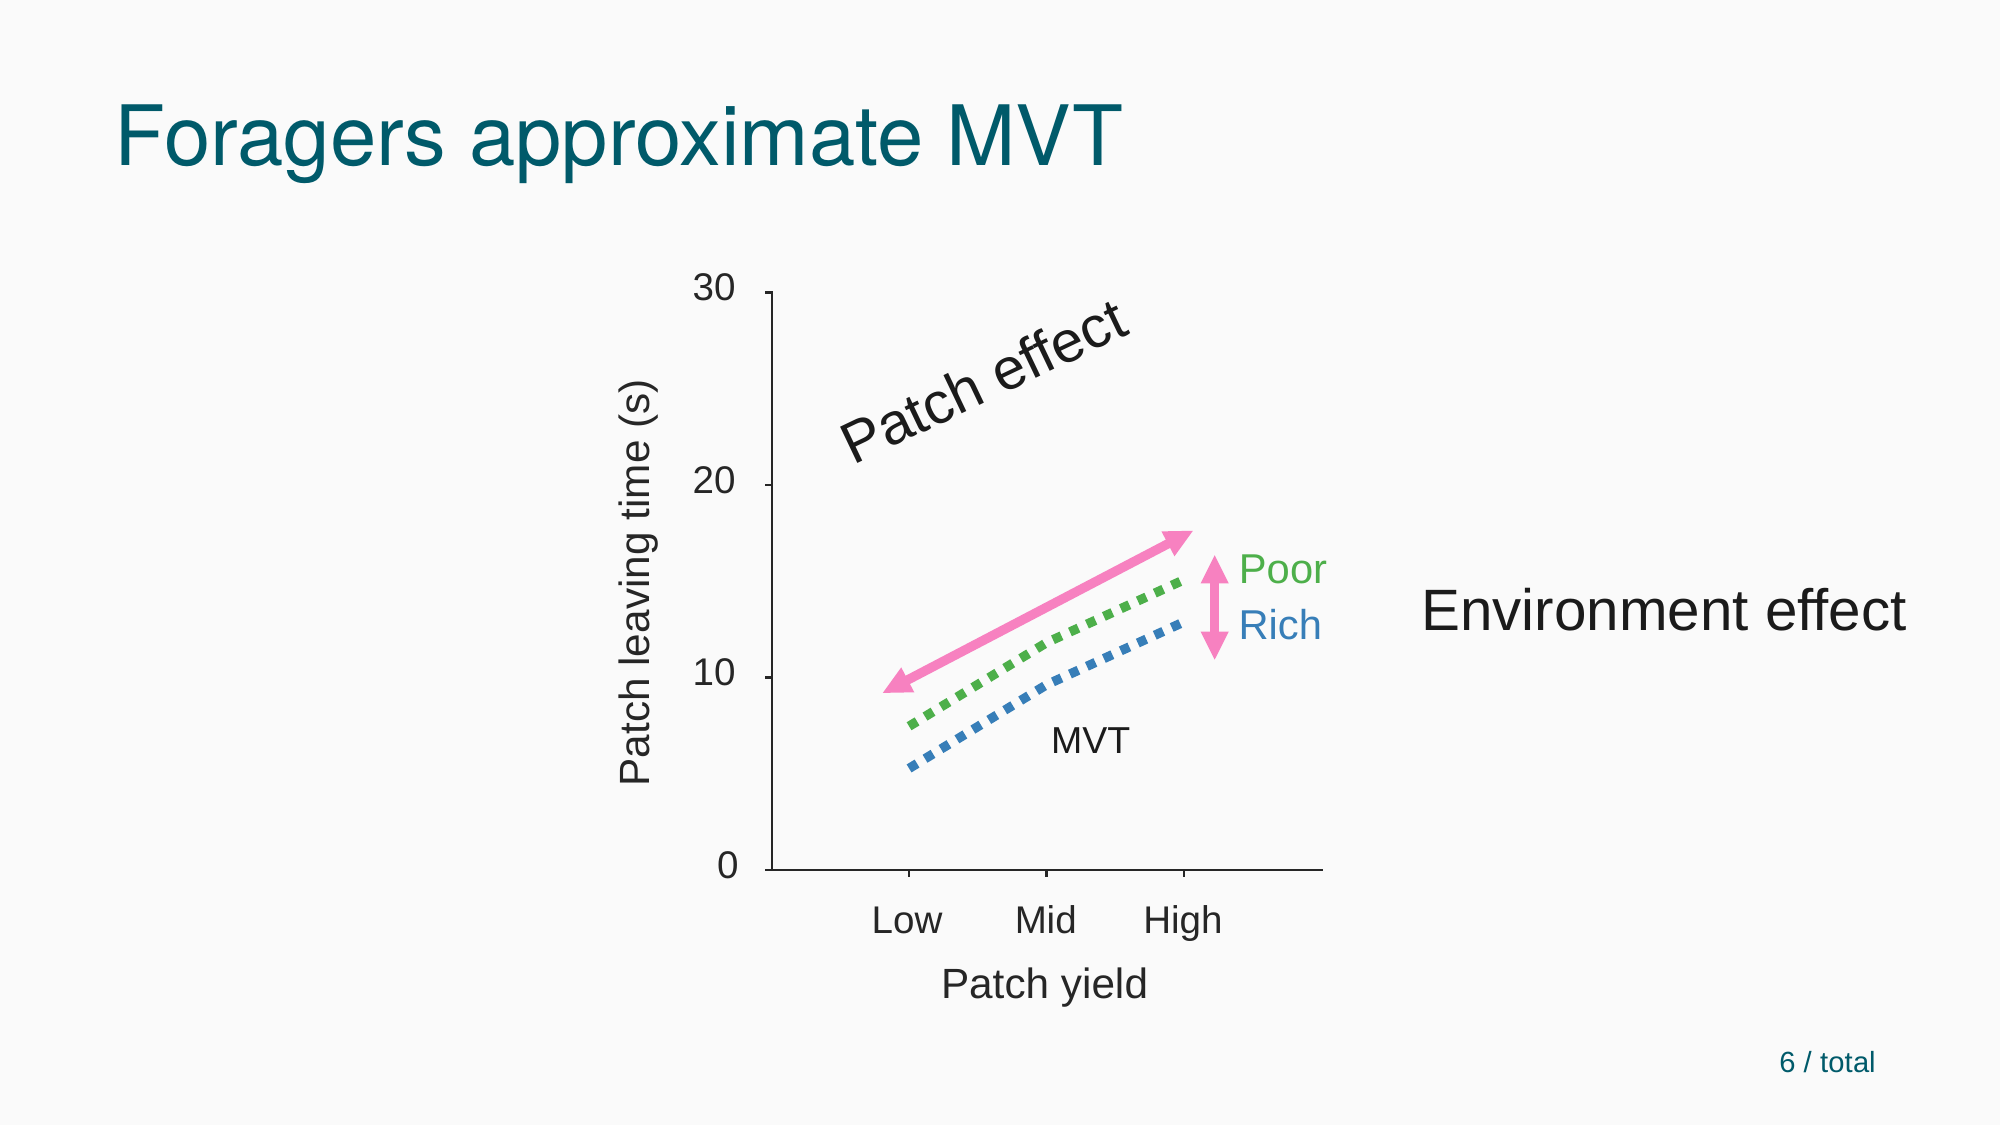

# Foragers approximate MVT
30

20

Patch leaving time (s)

10

0

Low
Mid
High
Patch yield
Patch effect
Subjects

Poor
Environment effect
Rich
MVT